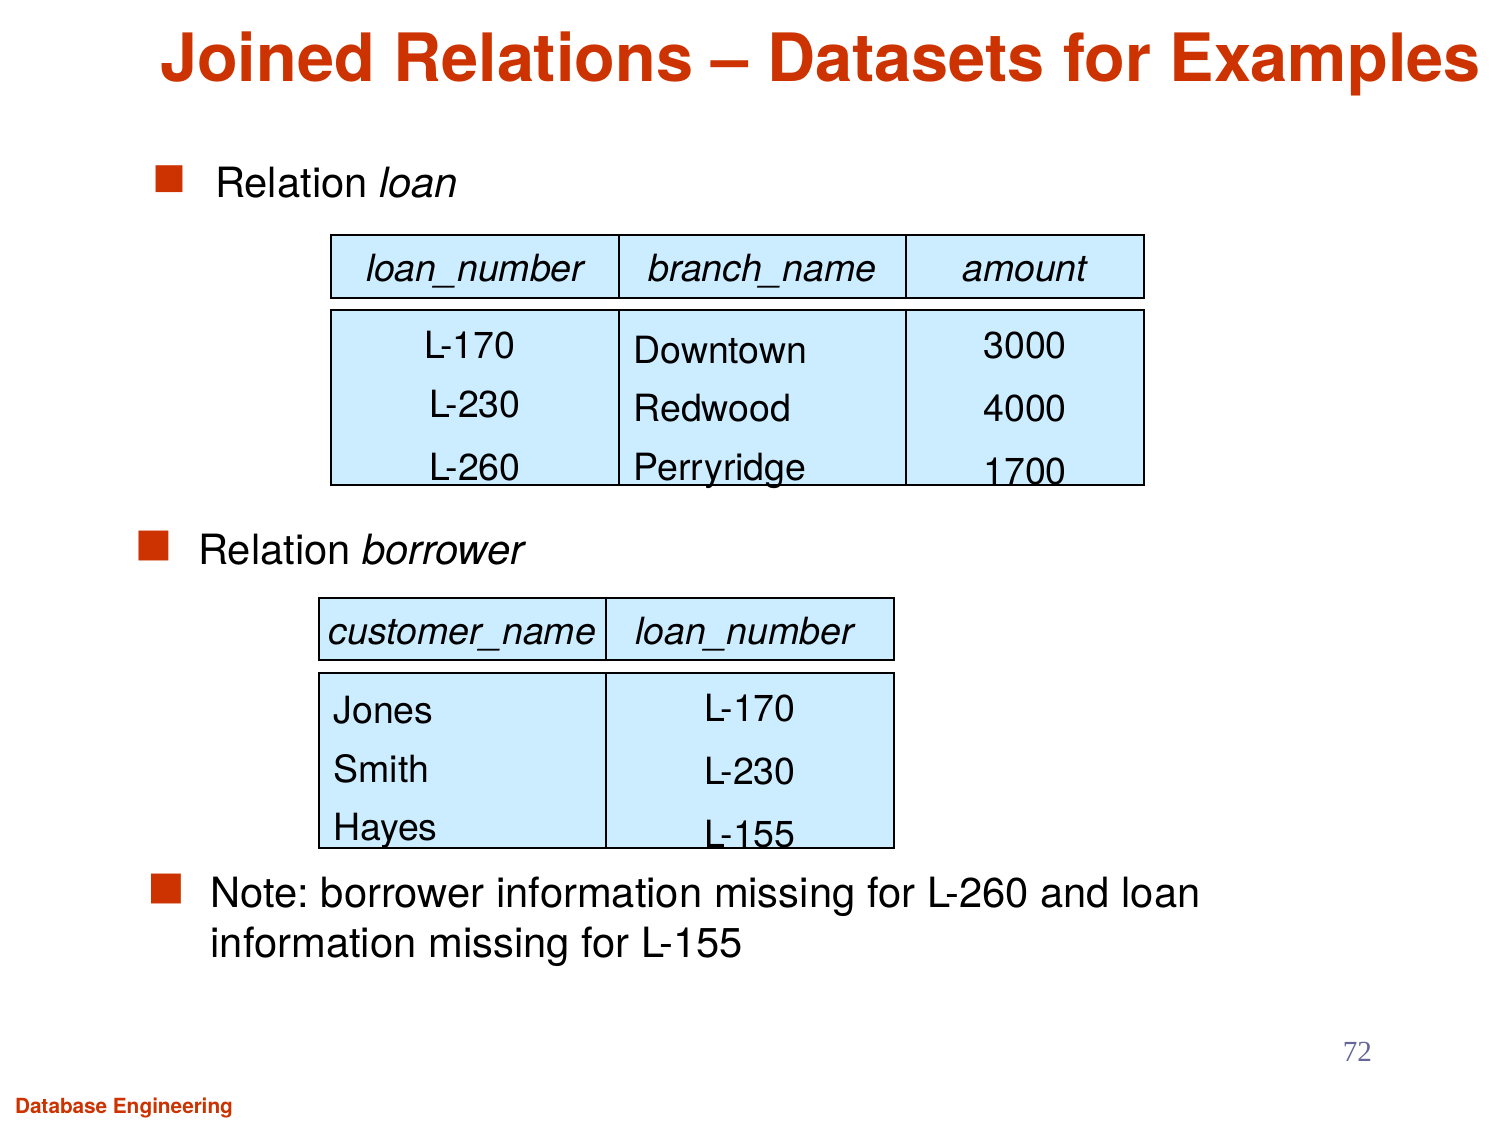

# Joined Relations – Datasets for Examples
Relation loan
loan_number
branch_name
amount
L-170
L-230
L-260
Downtown
Redwood
Perryridge
3000
4000
1700
Relation borrower
customer_name
loan_number
Jones
Smith
Hayes
L-170
L-230
L-155
Note: borrower information missing for L-260 and loan information missing for L-155
72